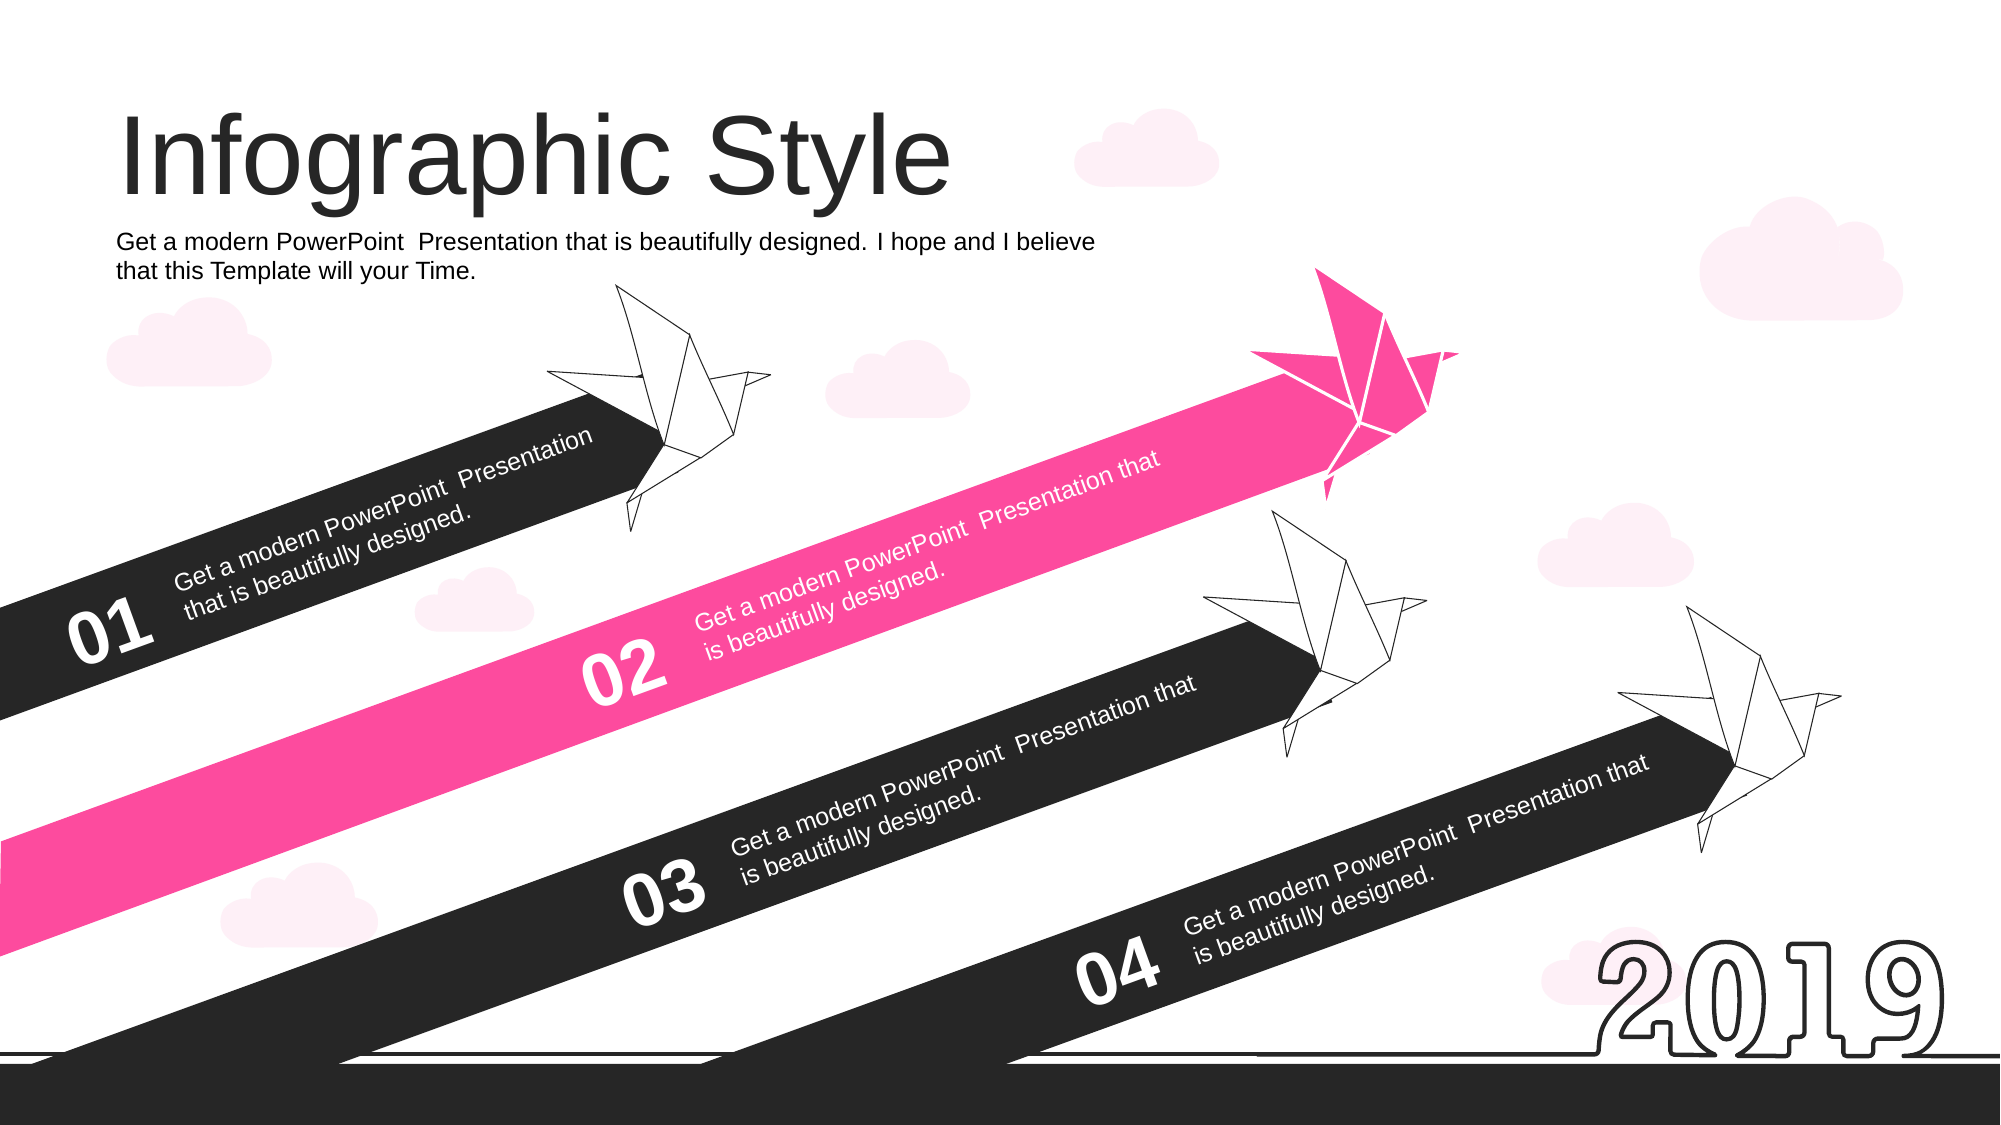

Infographic Style

Get a modern PowerPoint  Presentation that is beautifully designed. I hope and I believe that this Template will your Time.

Get a modern PowerPoint  Presentation that is beautifully designed.

Get a modern PowerPoint  Presentation that is beautifully designed.

01

02
Get a modern PowerPoint  Presentation that is beautifully designed.
Get a modern PowerPoint  Presentation that is beautifully designed.
03

04